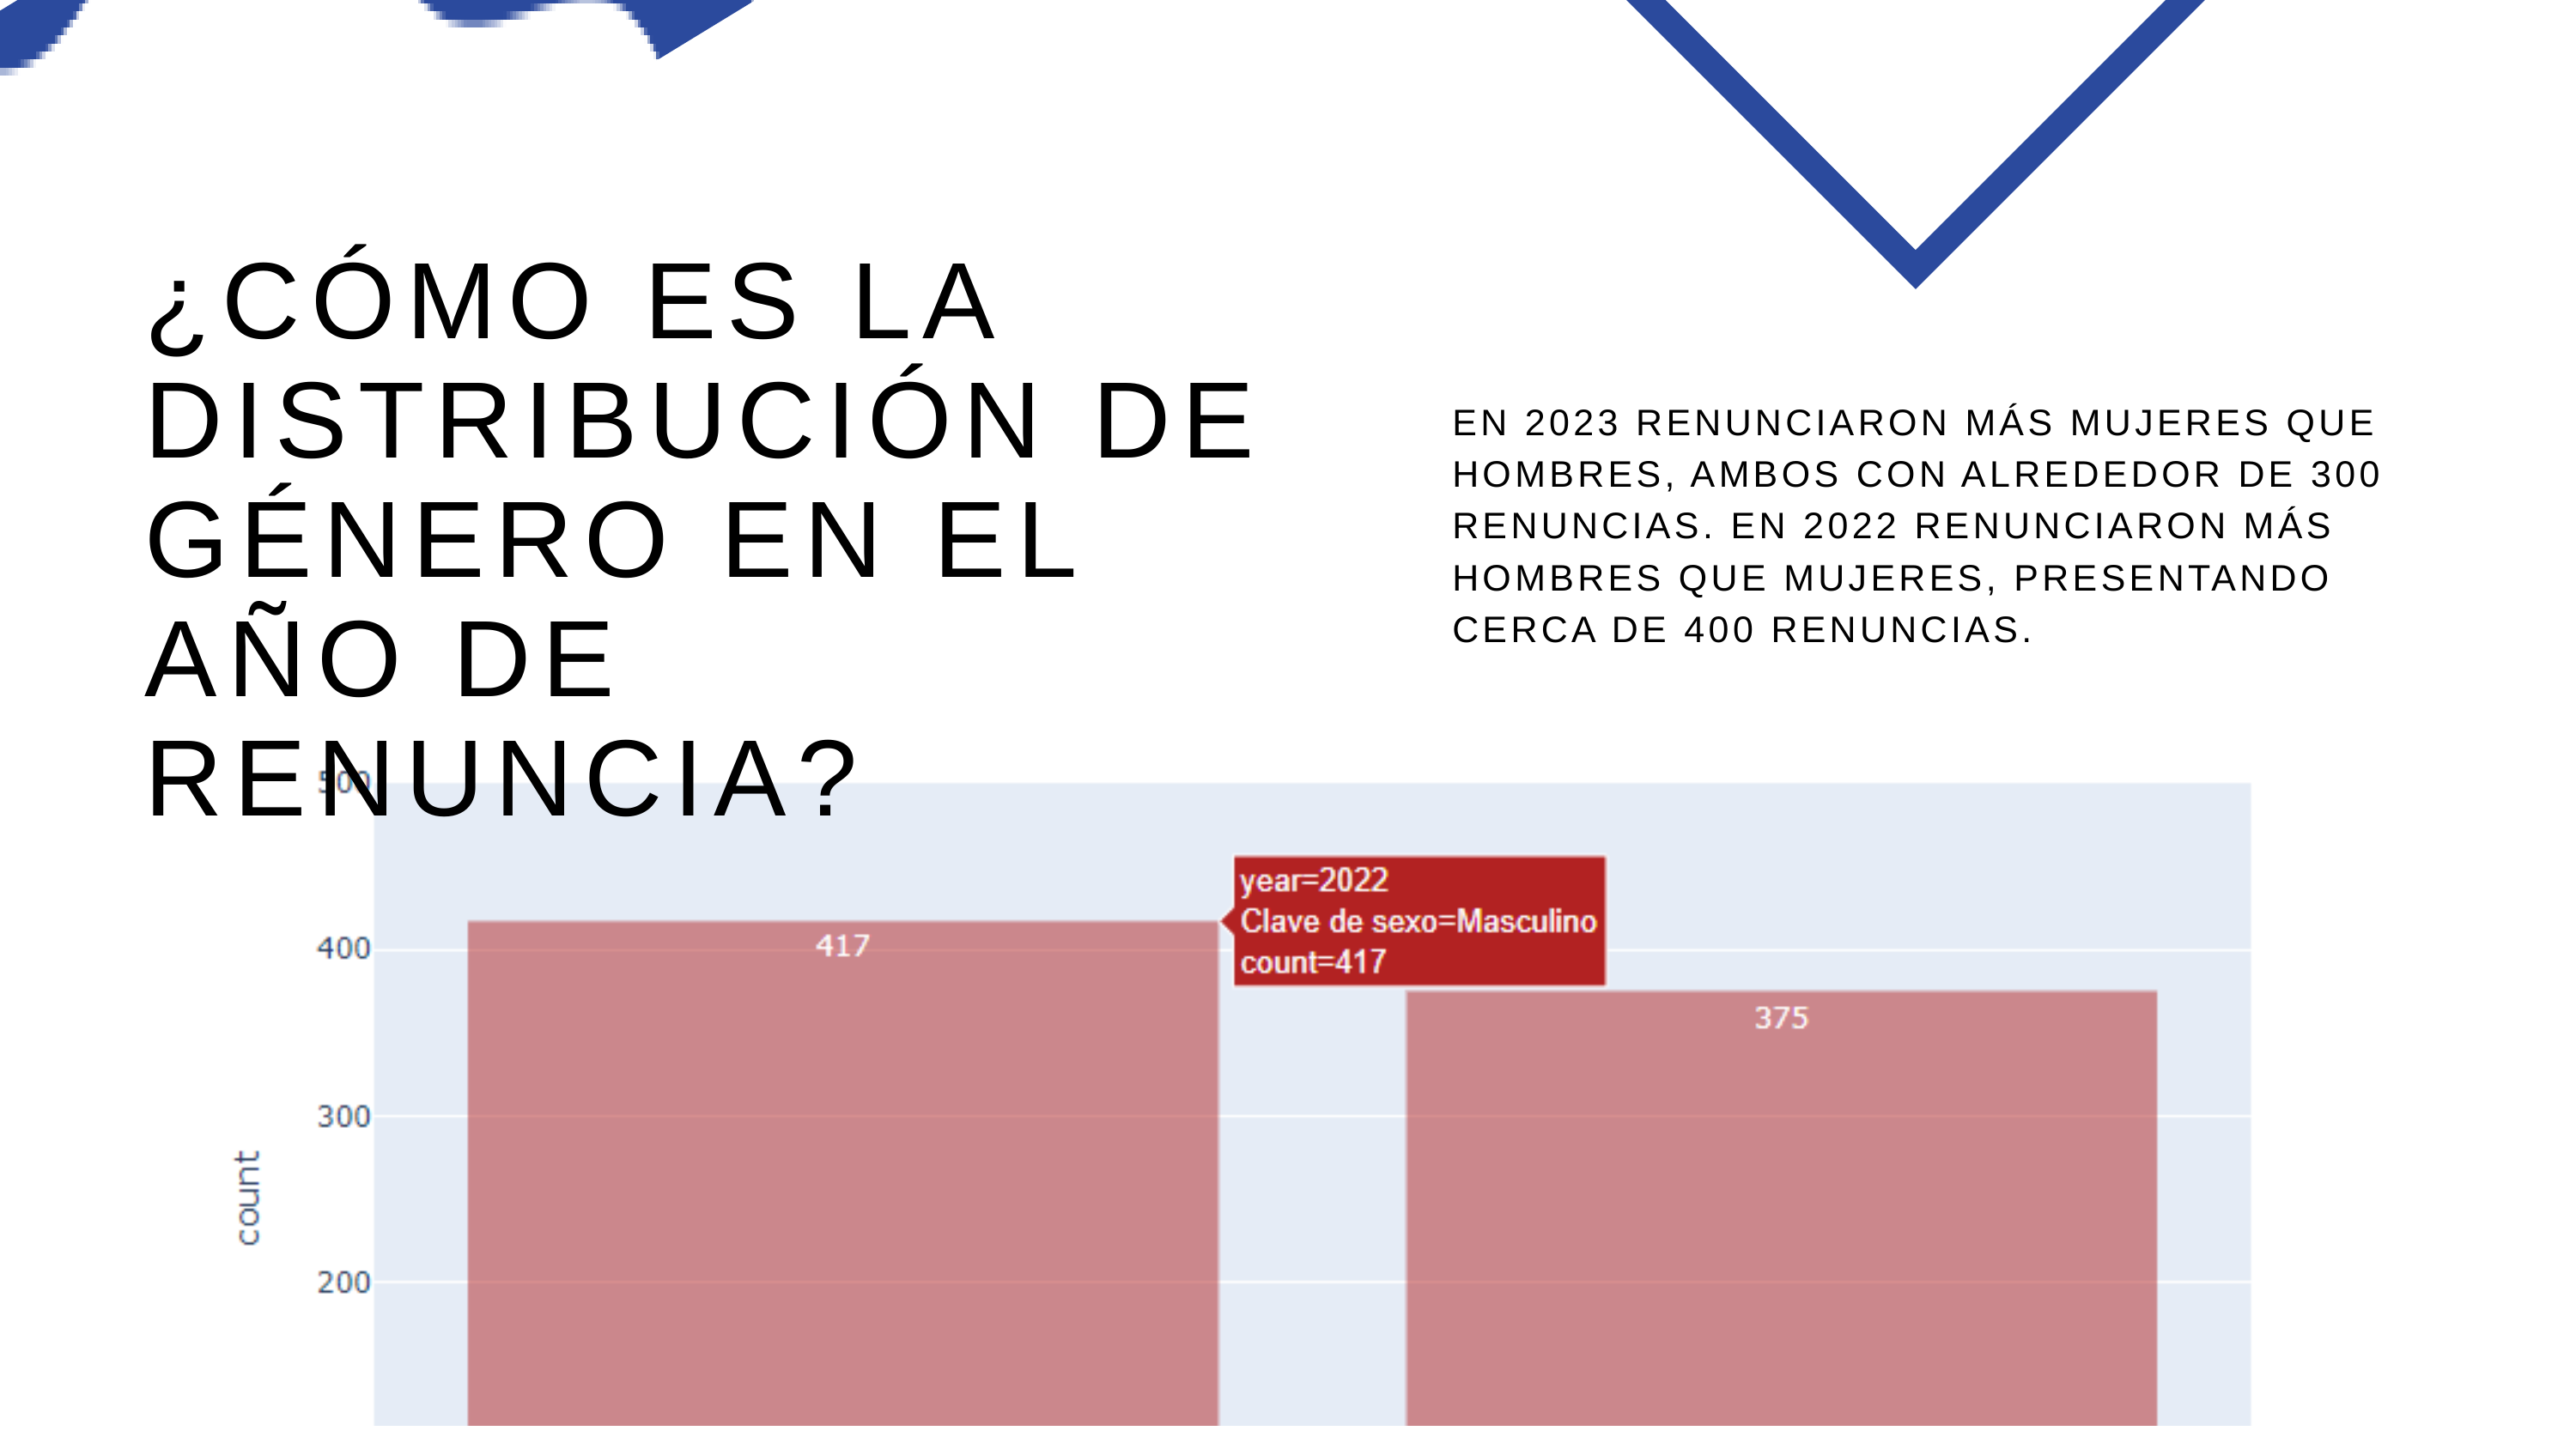

¿CÓMO ES LA DISTRIBUCIÓN DE GÉNERO EN EL AÑO DE RENUNCIA?
EN 2023 RENUNCIARON MÁS MUJERES QUE HOMBRES, AMBOS CON ALREDEDOR DE 300 RENUNCIAS. EN 2022 RENUNCIARON MÁS HOMBRES QUE MUJERES, PRESENTANDO CERCA DE 400 RENUNCIAS.